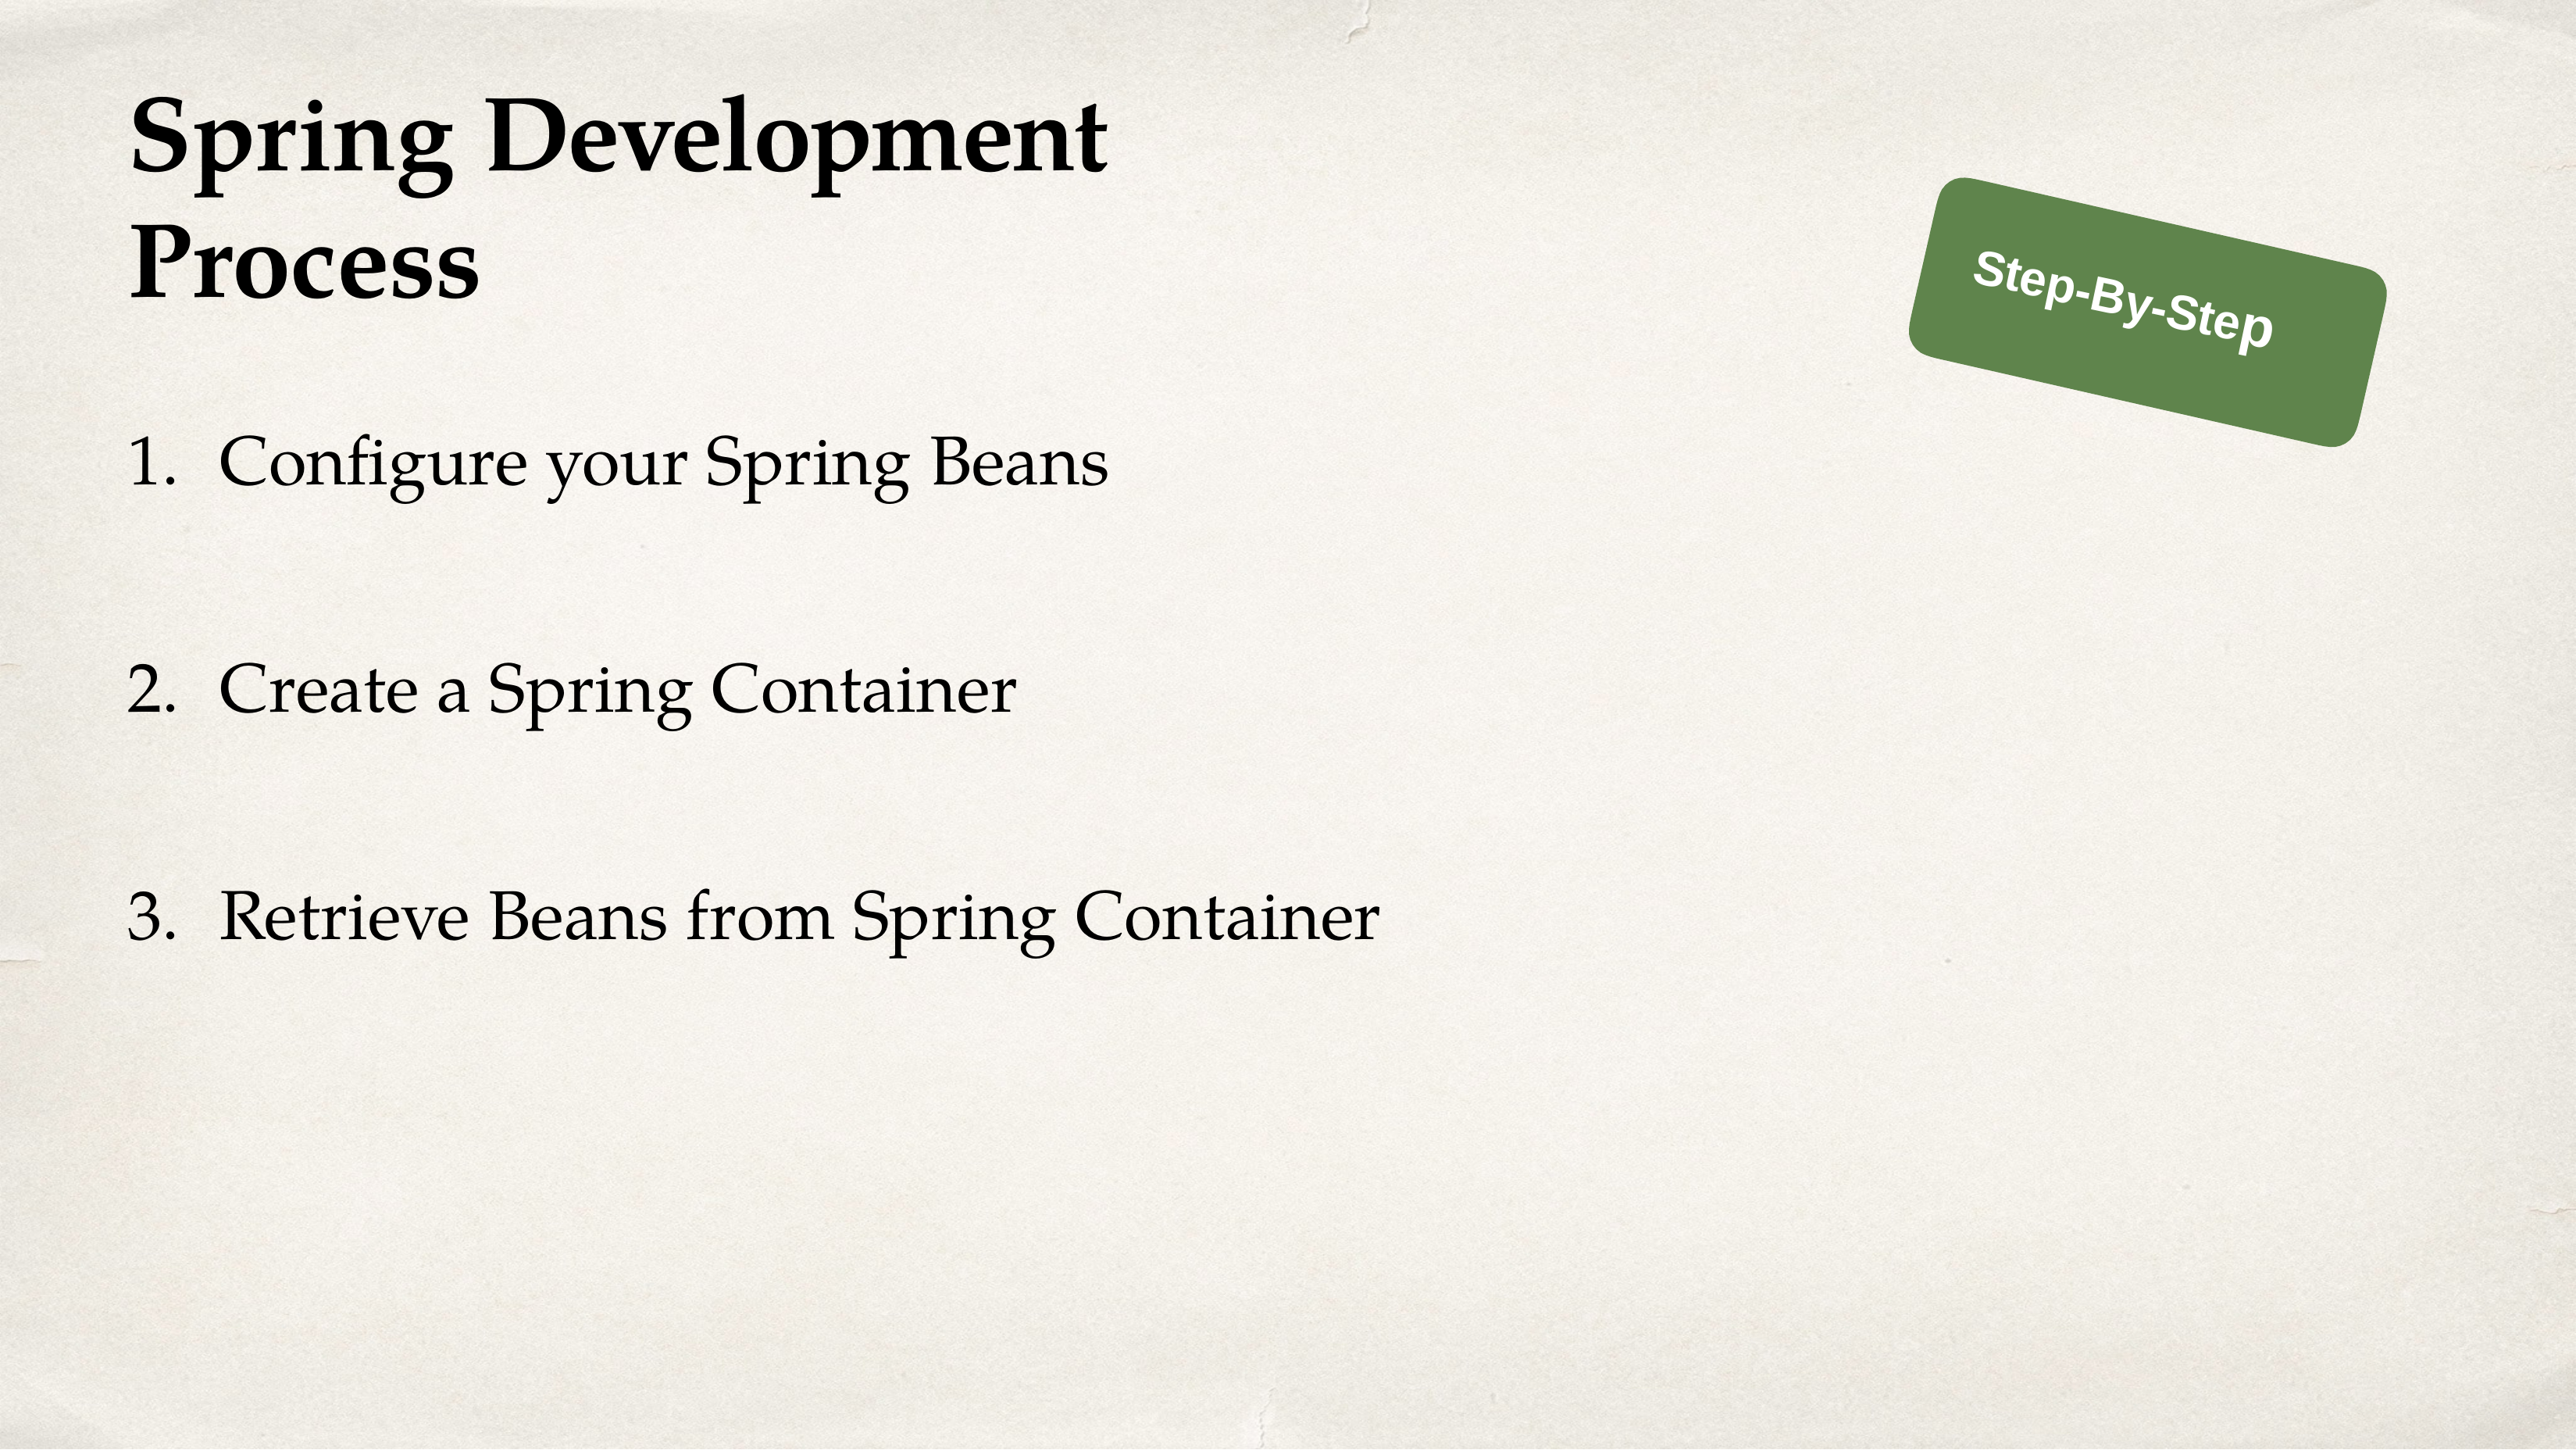

# Spring Development Process

Step-By-Step
Configure your Spring Beans

Create a Spring Container

Retrieve Beans from Spring Container